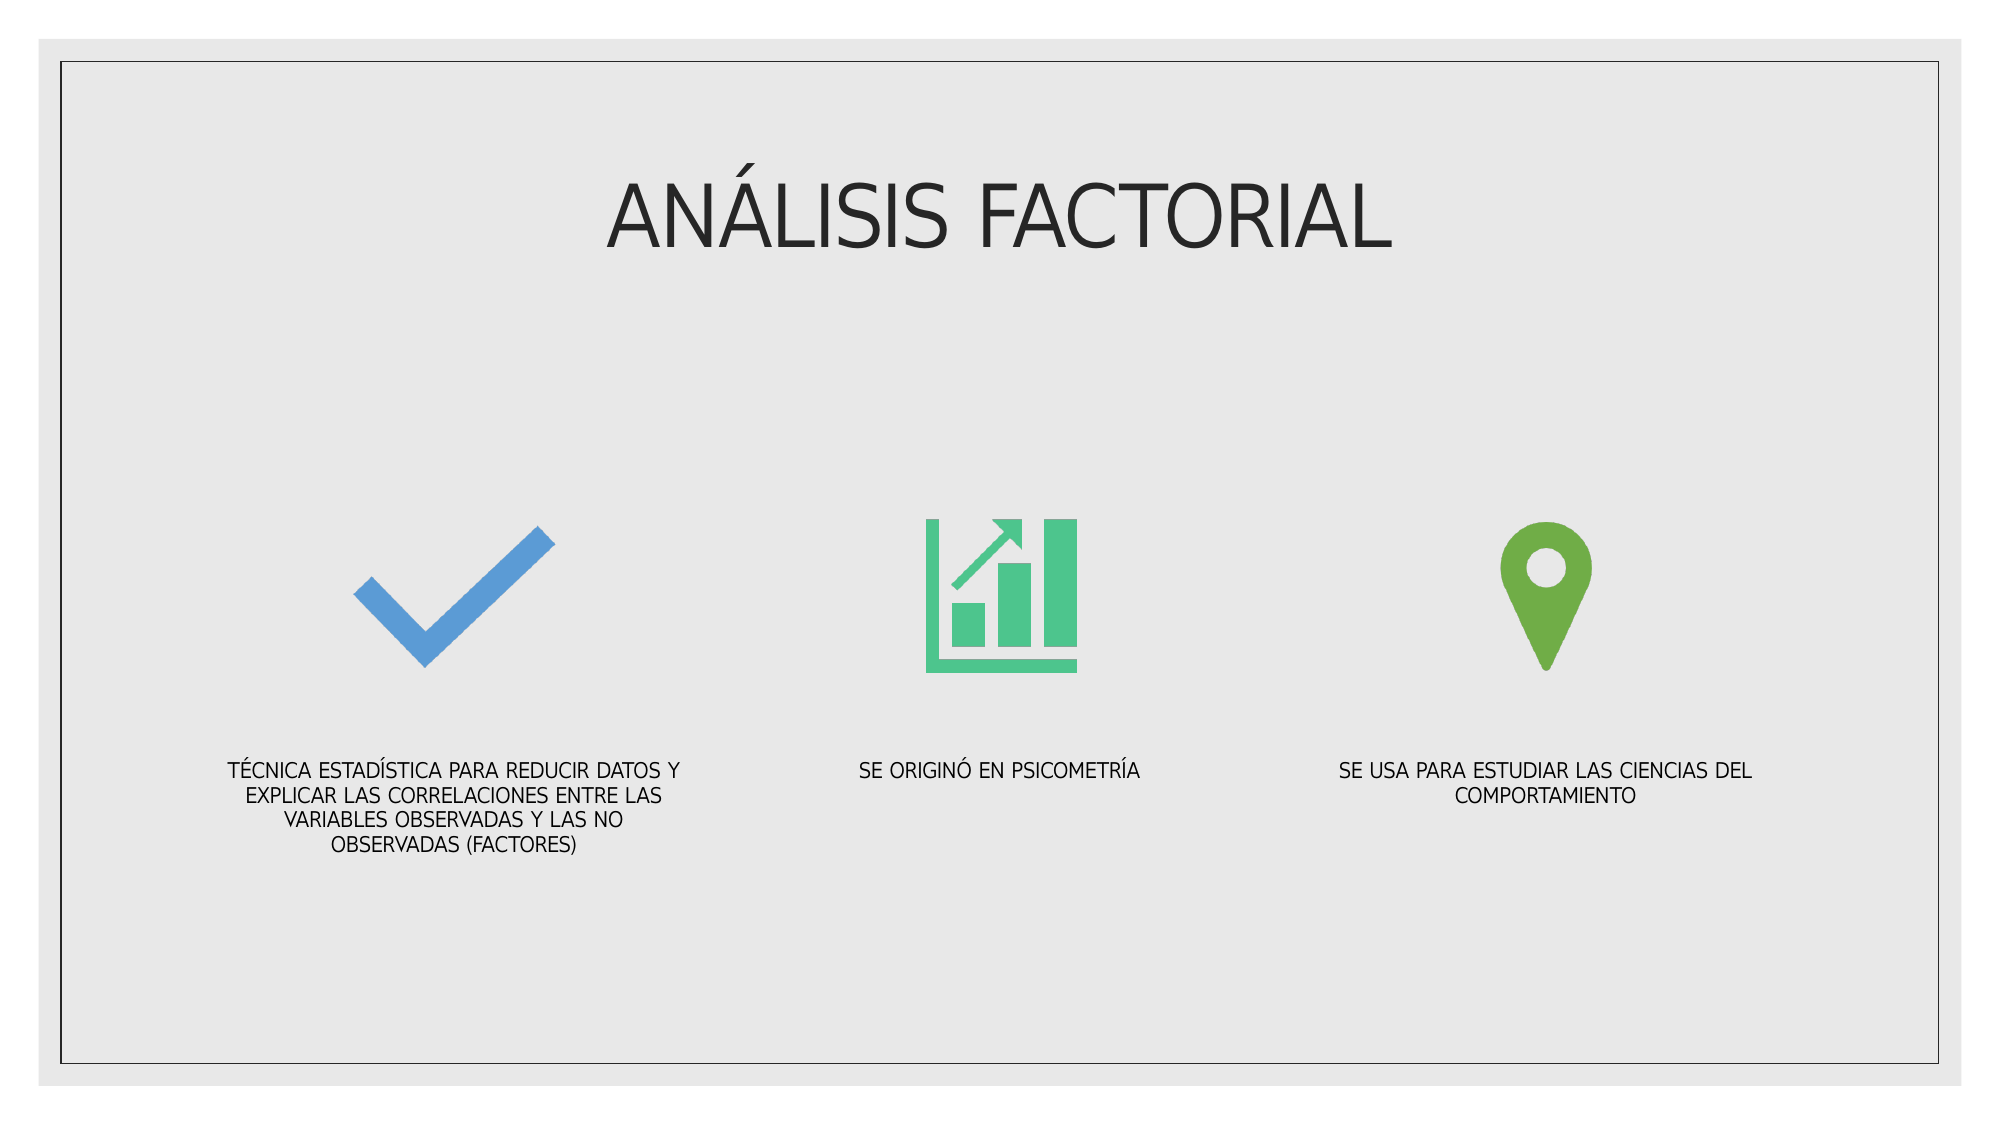

# ANÁLISIS FACTORIAL
TÉCNICA ESTADÍSTICA PARA REDUCIR DATOS Y EXPLICAR LAS CORRELACIONES ENTRE LAS VARIABLES OBSERVADAS Y LAS NO OBSERVADAS (FACTORES)
SE ORIGINÓ EN PSICOMETRÍA
SE USA PARA ESTUDIAR LAS CIENCIAS DEL COMPORTAMIENTO